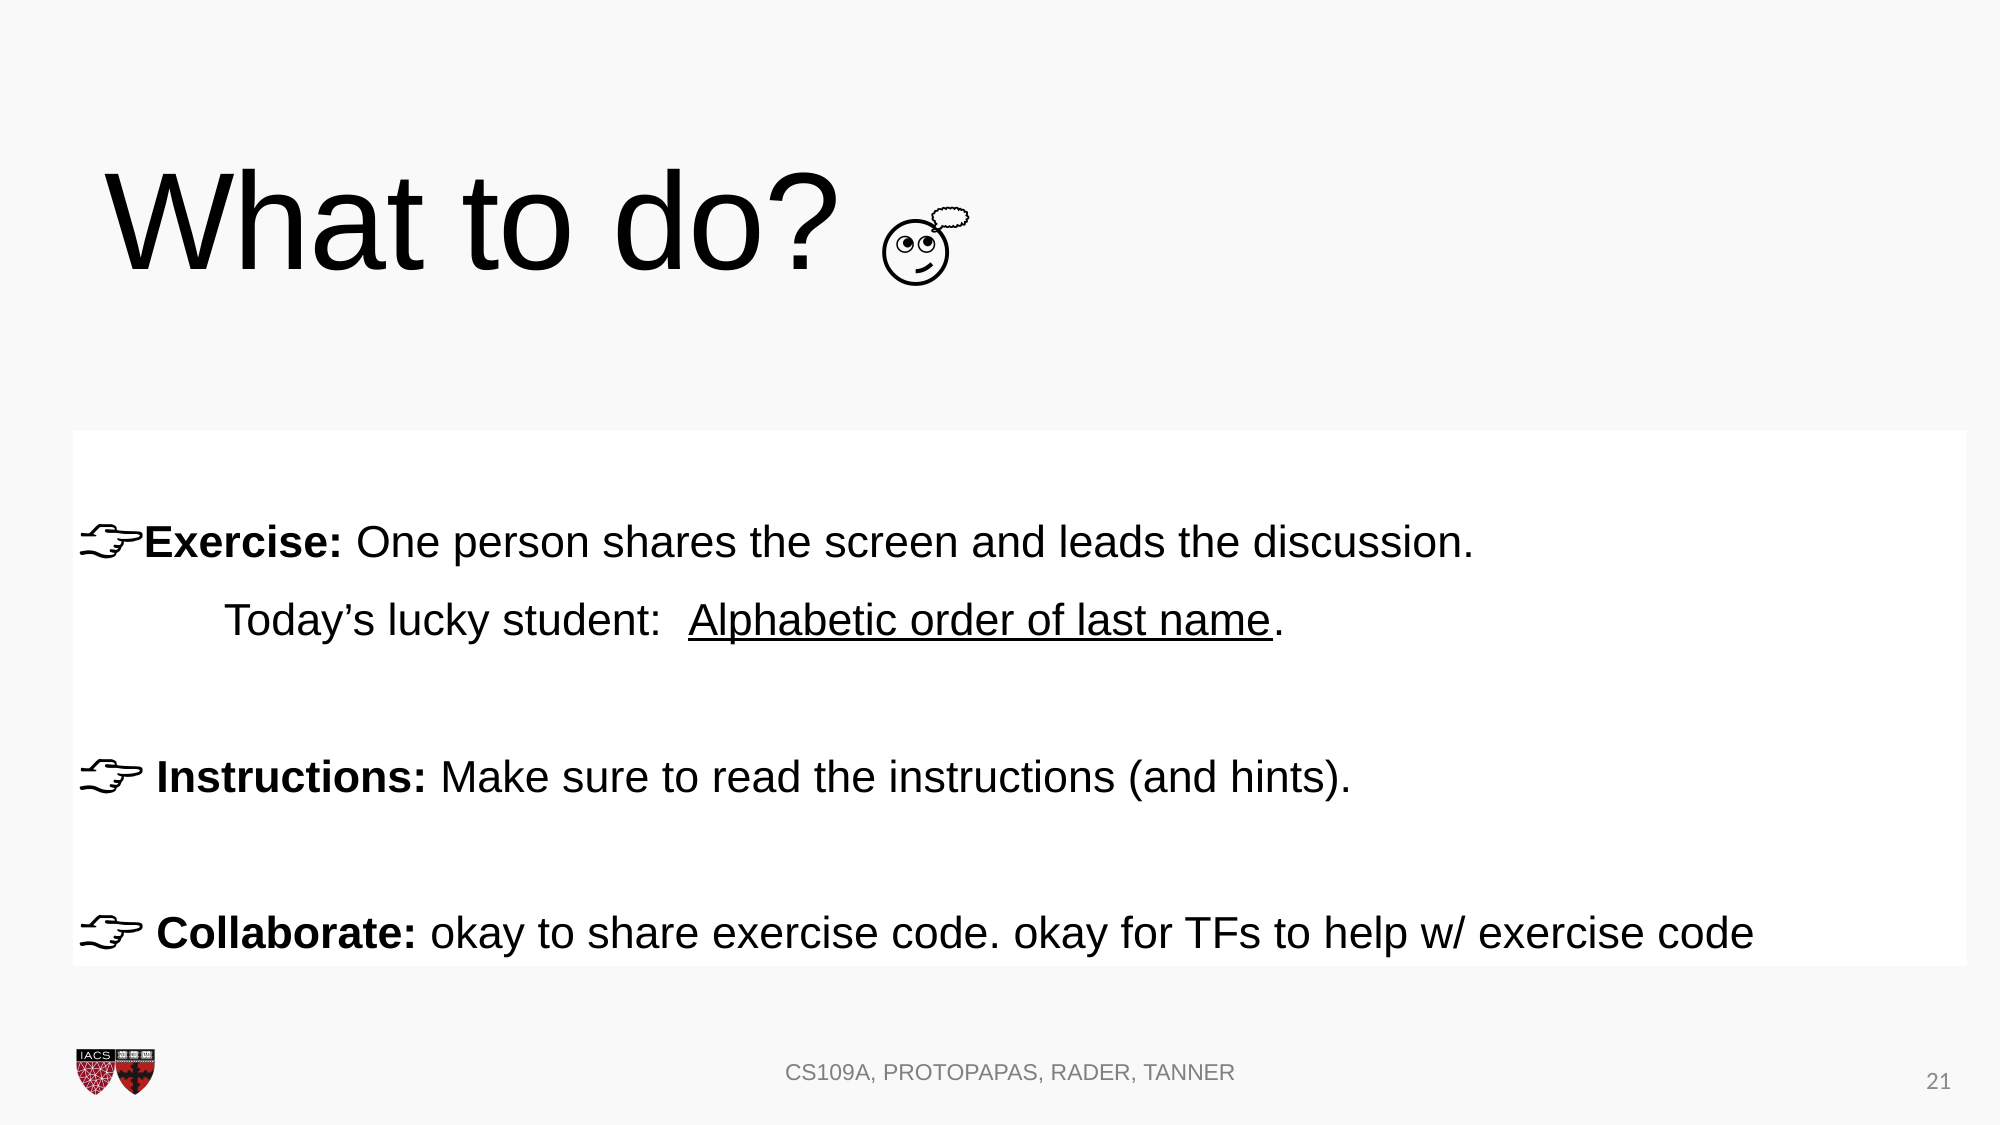

What to do? 🤔

Exercise: One person shares the screen and leads the discussion.
	Today’s lucky student:  Alphabetic order of last name.

 Instructions: Make sure to read the instructions (and hints).

 Collaborate: okay to share exercise code. okay for TFs to help w/ exercise code
21